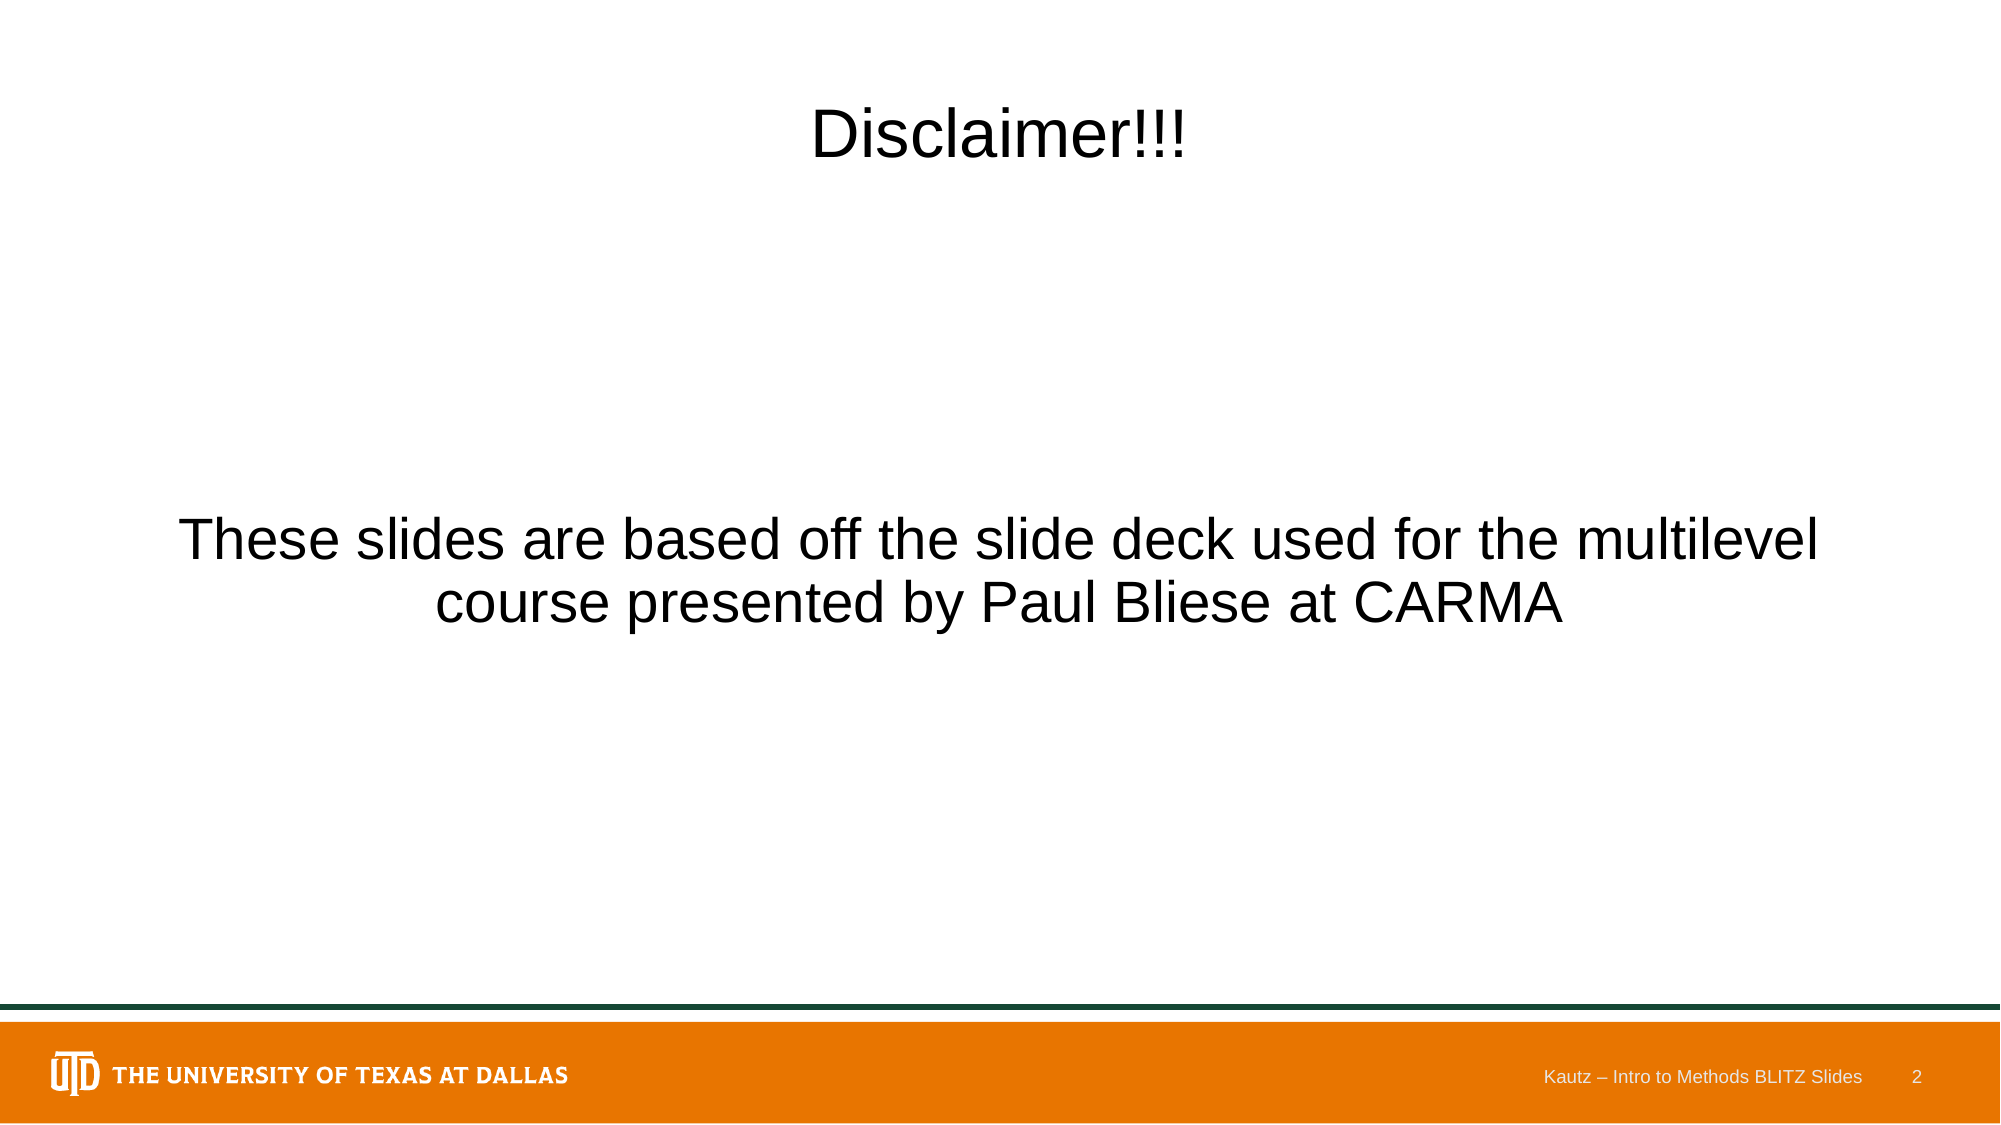

# Disclaimer!!!

These slides are based off the slide deck used for the multilevel course presented by Paul Bliese at CARMA

Kautz – Intro to Methods BLITZ Slides
2